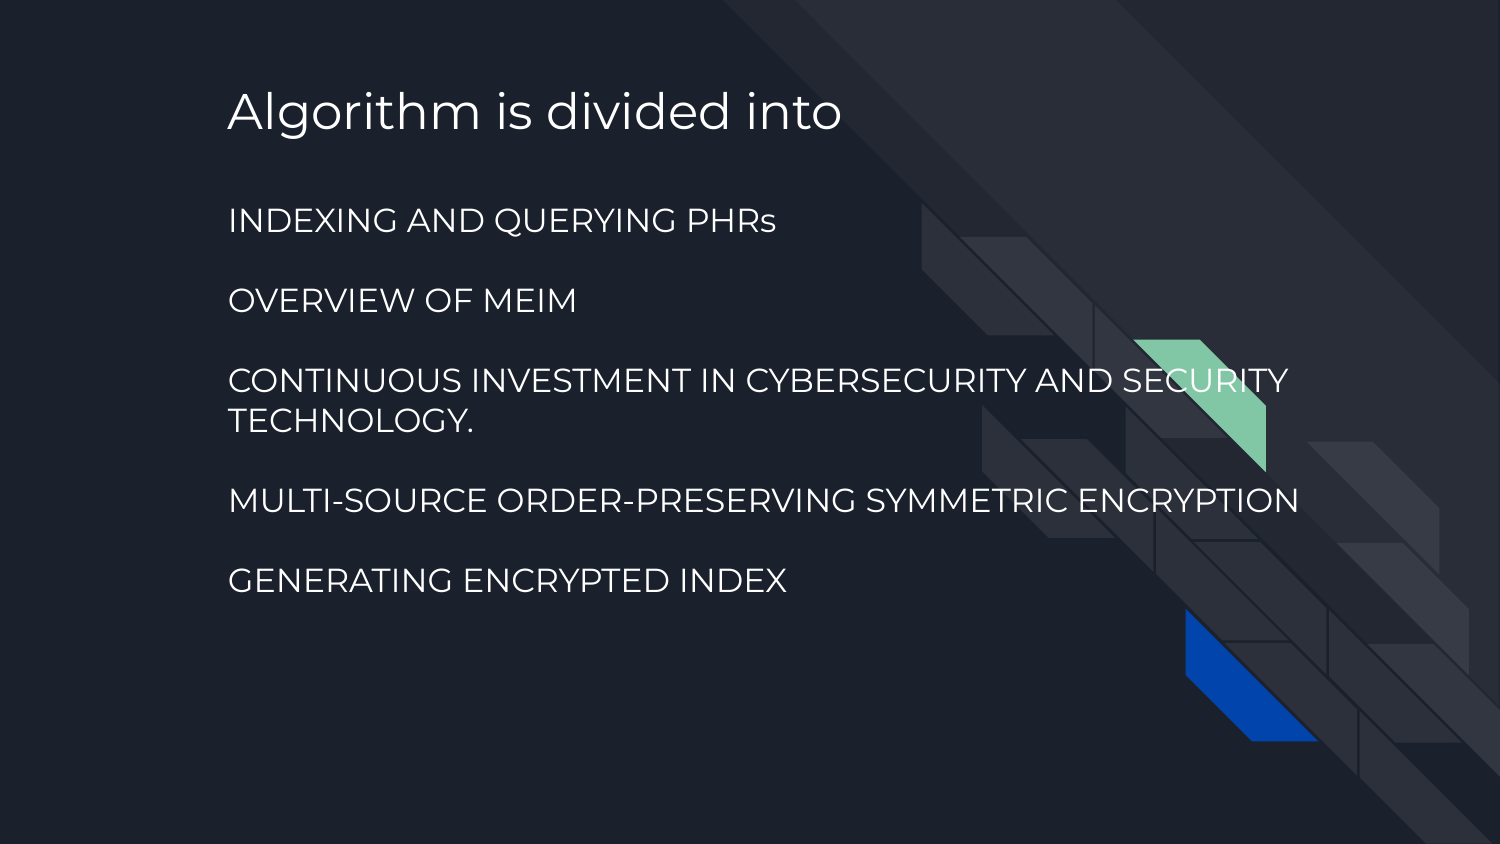

# Algorithm is divided into

INDEXING AND QUERYING PHRs

OVERVIEW OF MEIM
CONTINUOUS INVESTMENT IN CYBERSECURITY AND SECURITY TECHNOLOGY.

MULTI-SOURCE ORDER-PRESERVING SYMMETRIC ENCRYPTION

GENERATING ENCRYPTED INDEX